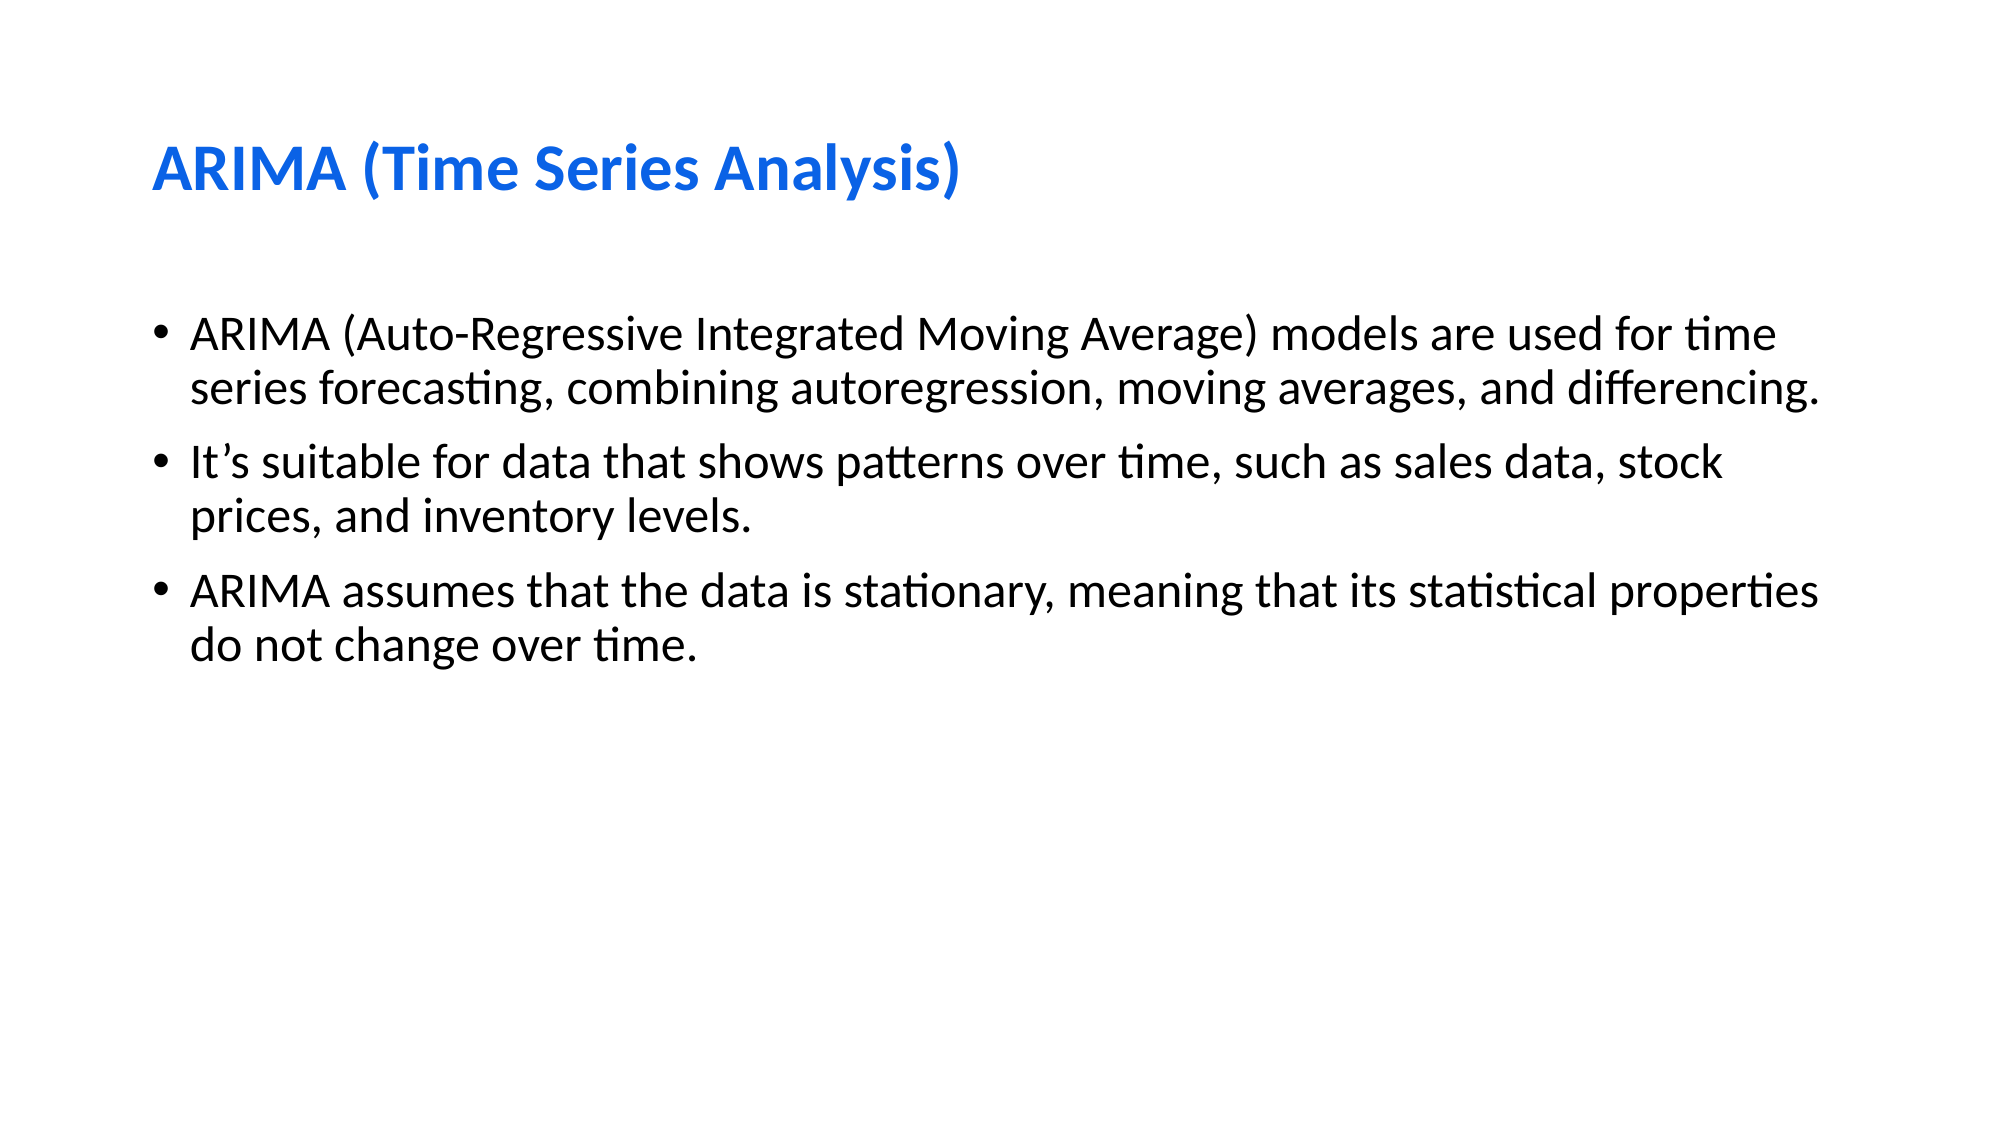

# ARIMA (Time Series Analysis)
ARIMA (Auto-Regressive Integrated Moving Average) models are used for time series forecasting, combining autoregression, moving averages, and differencing.
It’s suitable for data that shows patterns over time, such as sales data, stock prices, and inventory levels.
ARIMA assumes that the data is stationary, meaning that its statistical properties do not change over time.